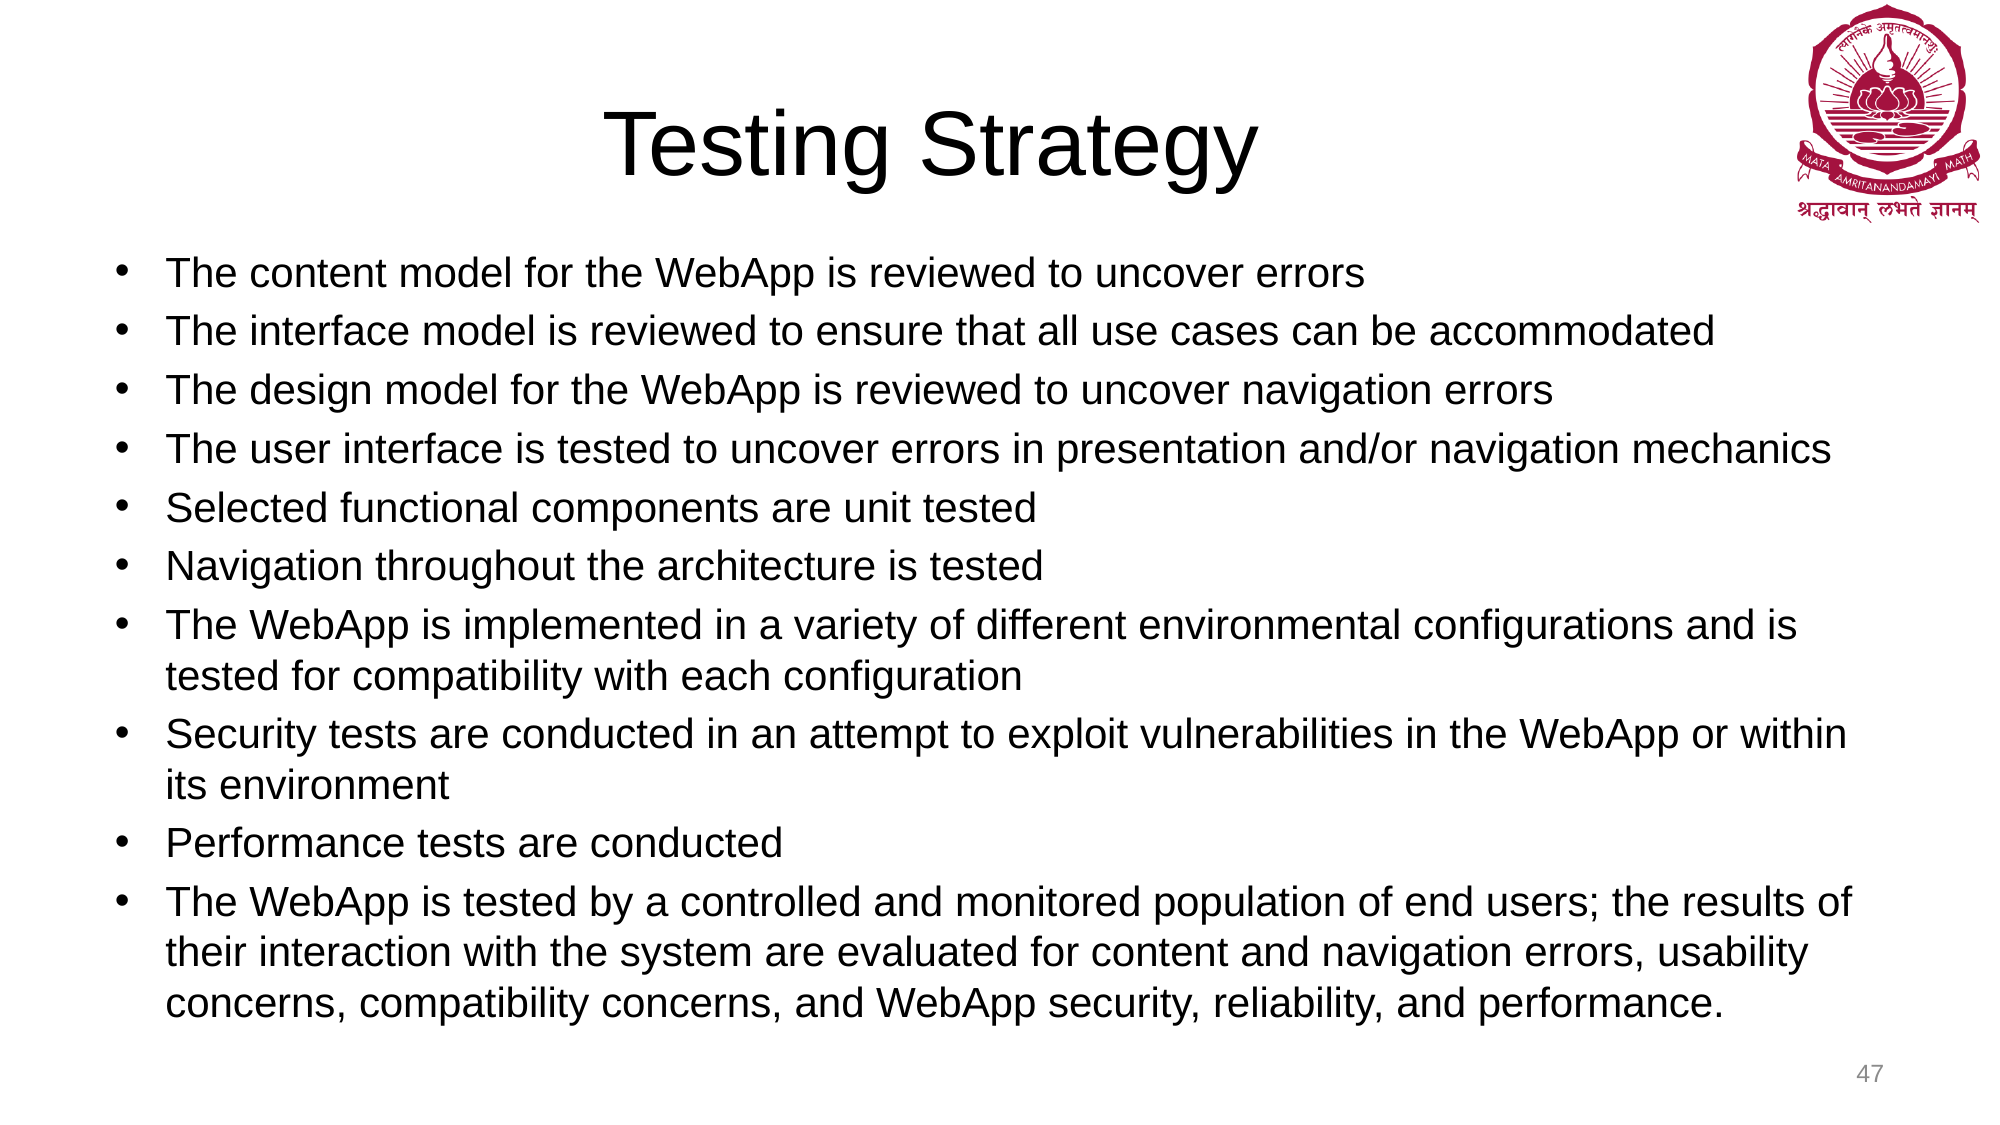

# Testing Strategy
The content model for the WebApp is reviewed to uncover errors
The interface model is reviewed to ensure that all use cases can be accommodated
The design model for the WebApp is reviewed to uncover navigation errors
The user interface is tested to uncover errors in presentation and/or navigation mechanics
Selected functional components are unit tested
Navigation throughout the architecture is tested
The WebApp is implemented in a variety of different environmental configurations and is tested for compatibility with each configuration
Security tests are conducted in an attempt to exploit vulnerabilities in the WebApp or within its environment
Performance tests are conducted
The WebApp is tested by a controlled and monitored population of end users; the results of their interaction with the system are evaluated for content and navigation errors, usability concerns, compatibility concerns, and WebApp security, reliability, and performance.
47